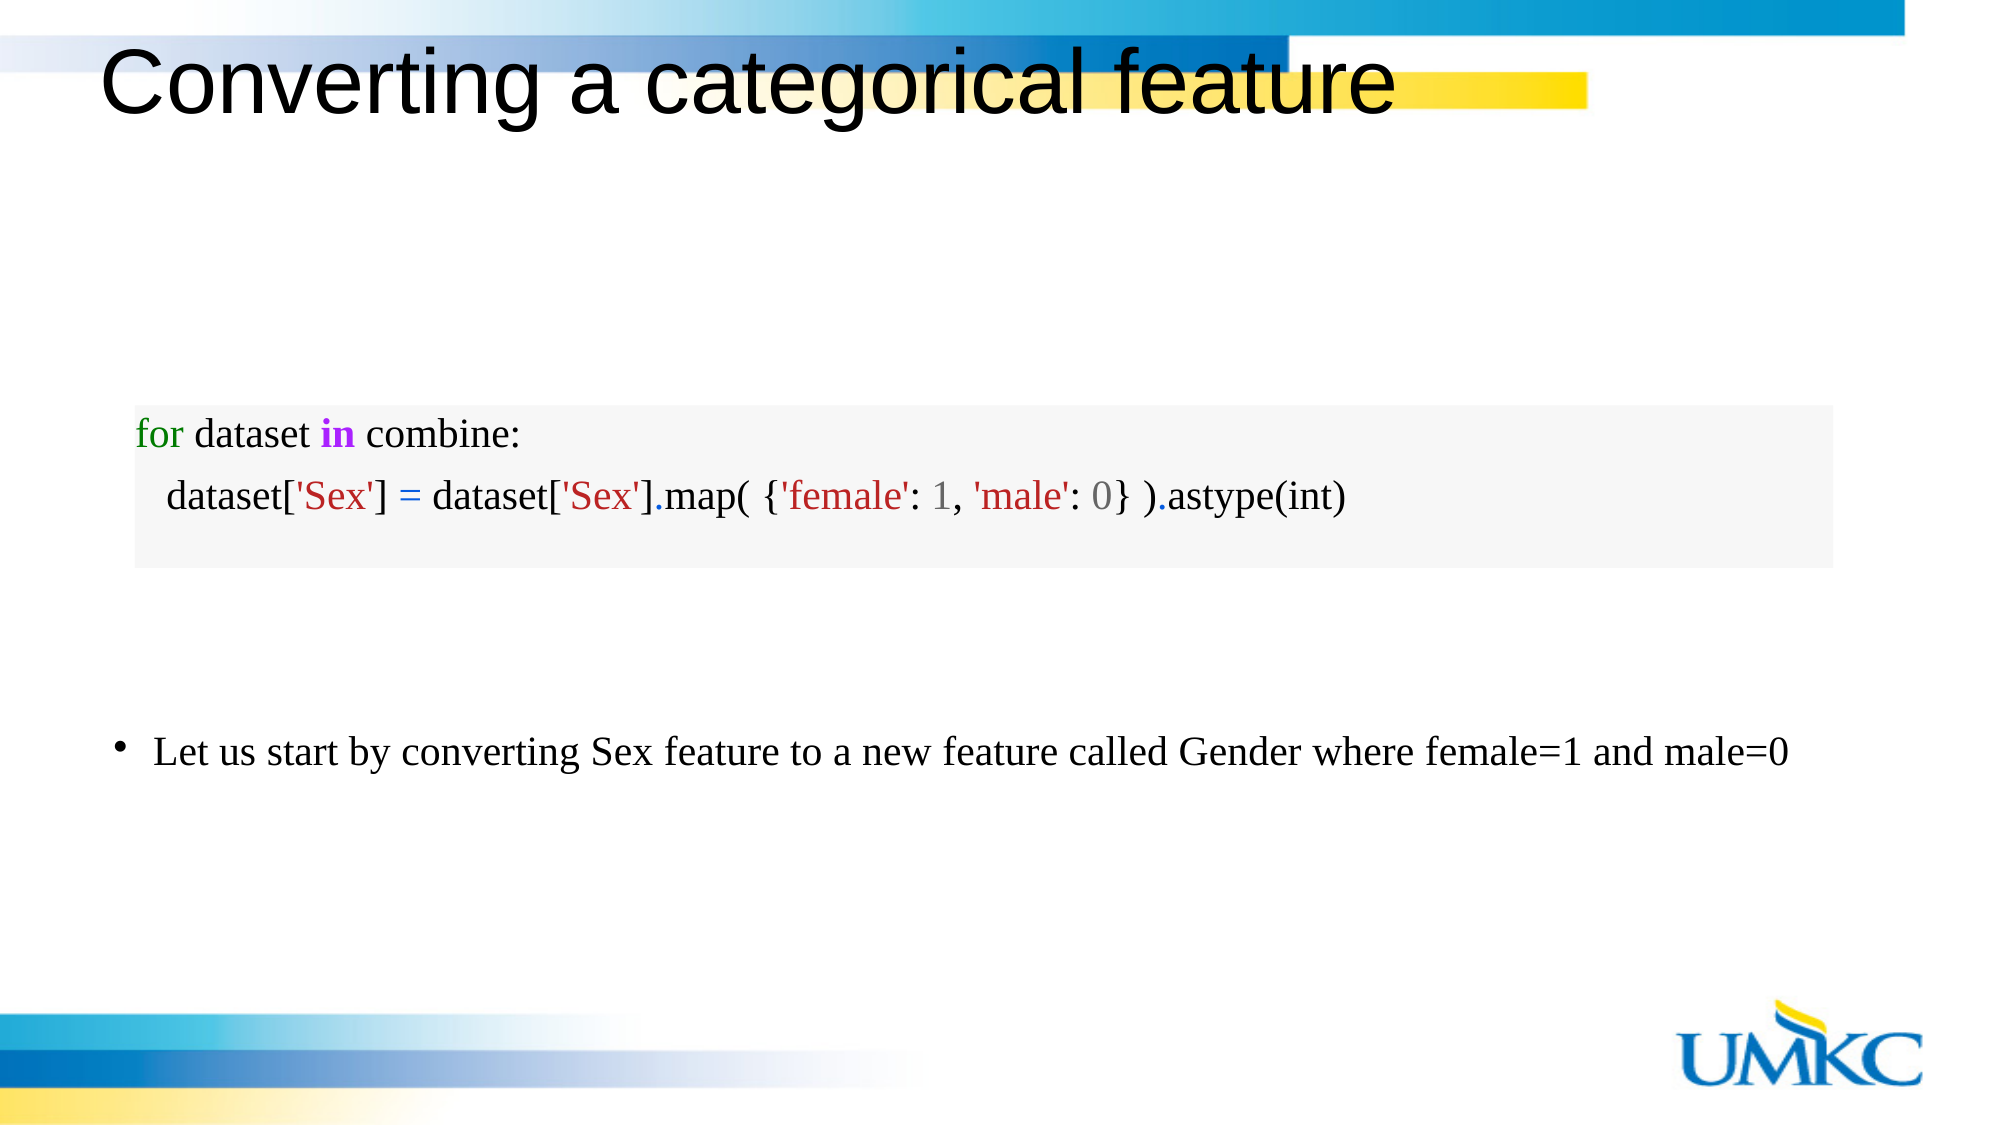

# Converting a categorical feature

Let us start by converting Sex feature to a new feature called Gender where female=1 and male=0
for dataset in combine:
   dataset['Sex'] = dataset['Sex'].map( {'female': 1, 'male': 0} ).astype(int)